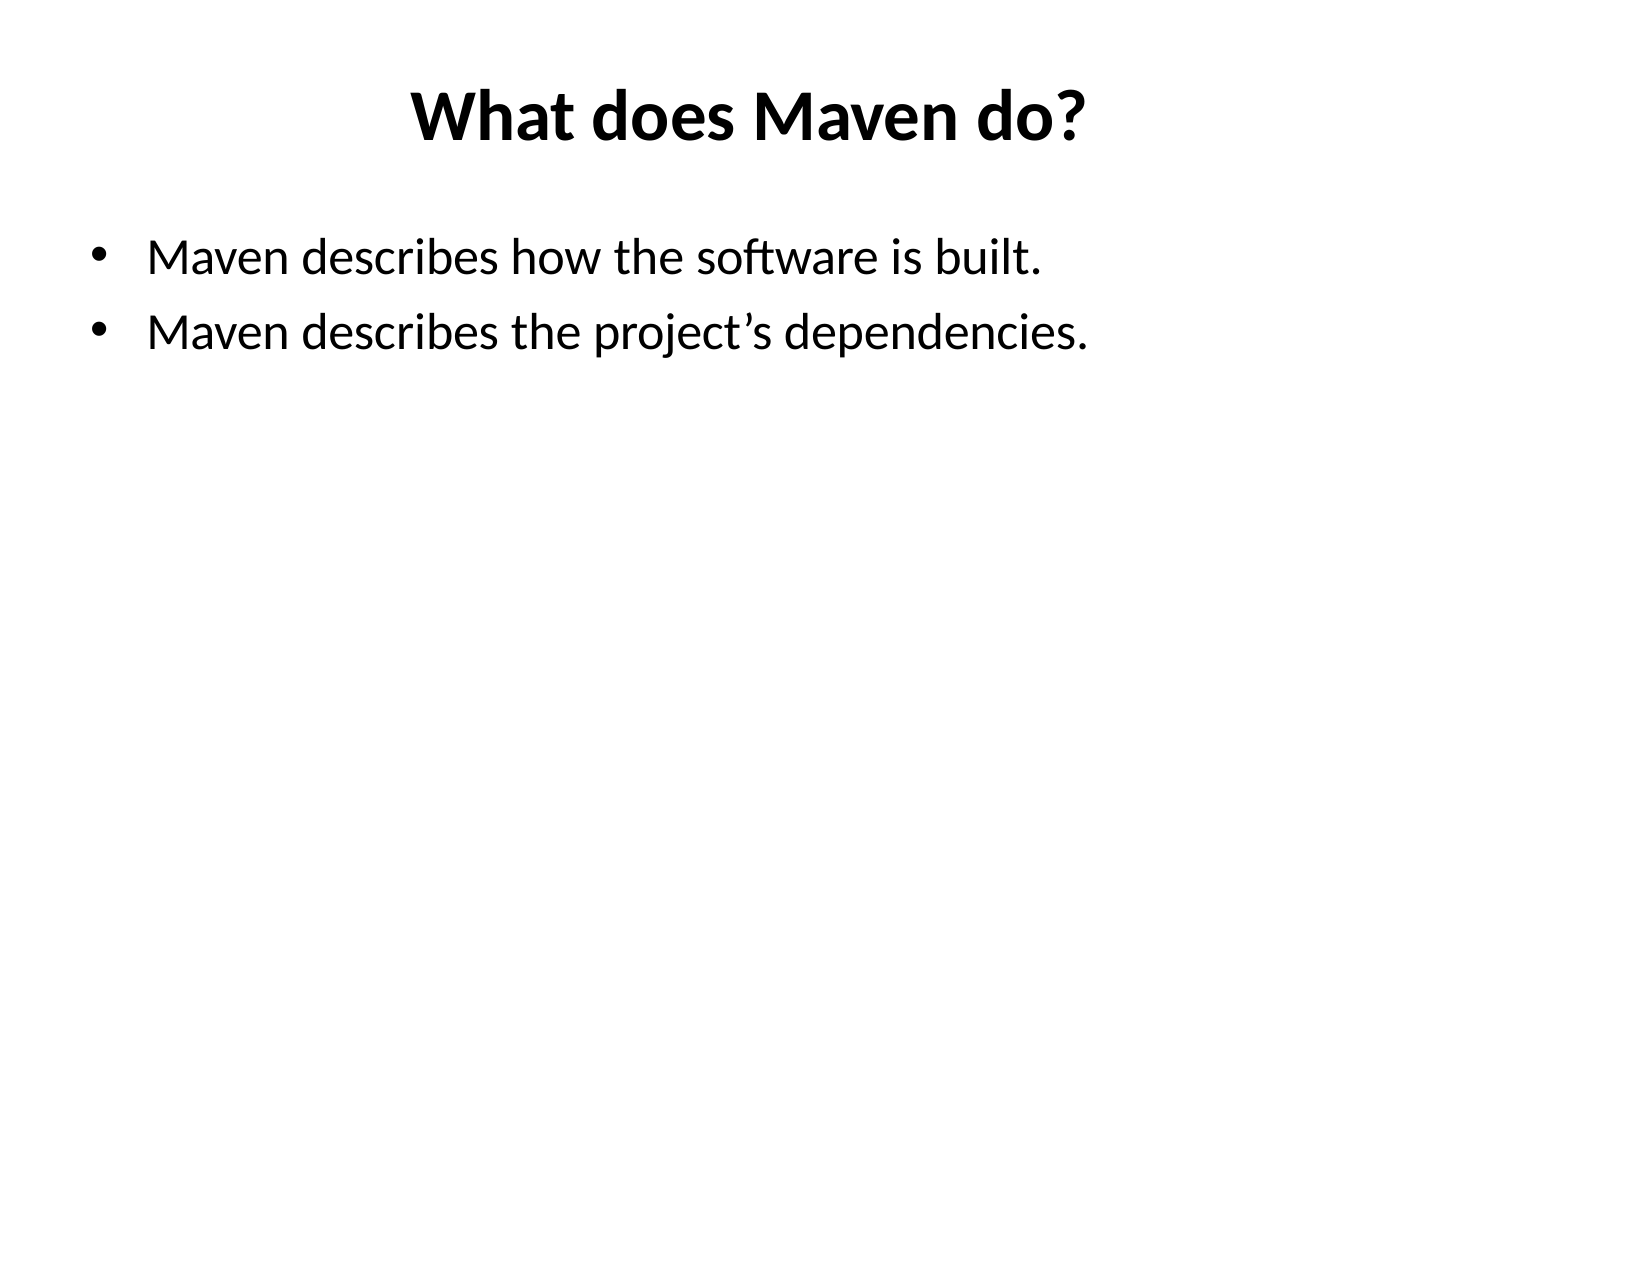

# What does Maven do?
Maven describes how the software is built.
Maven describes the project’s dependencies.